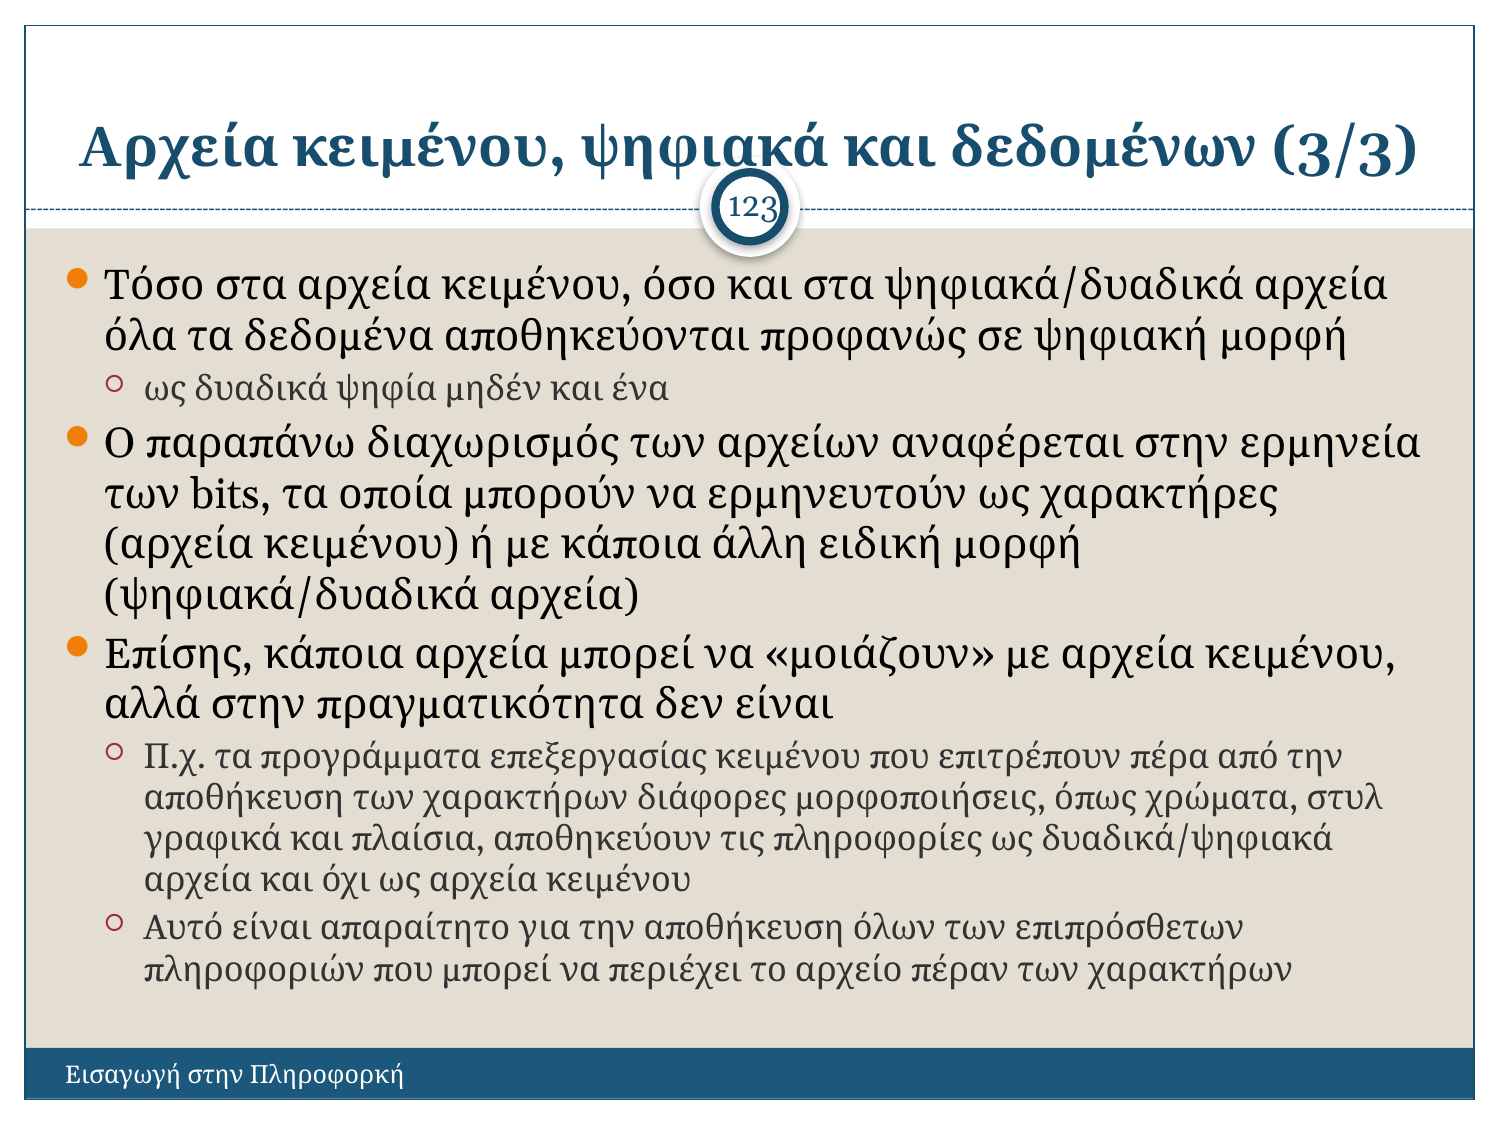

# Αρχεία κειμένου, ψηφιακά και δεδομένων (3/3)
123
Τόσο στα αρχεία κειμένου, όσο και στα ψηφιακά/δυαδικά αρχεία όλα τα δεδομένα αποθηκεύονται προφανώς σε ψηφιακή μορφή
ως δυαδικά ψηφία μηδέν και ένα
Ο παραπάνω διαχωρισμός των αρχείων αναφέρεται στην ερμηνεία των bits, τα οποία μπορούν να ερμηνευτούν ως χαρακτήρες (αρχεία κειμένου) ή με κάποια άλλη ειδική μορφή (ψηφιακά/δυαδικά αρχεία)
Επίσης, κάποια αρχεία μπορεί να «μοιάζουν» με αρχεία κειμένου, αλλά στην πραγματικότητα δεν είναι
Π.χ. τα προγράμματα επεξεργασίας κειμένου που επιτρέπουν πέρα από την αποθήκευση των χαρακτήρων διάφορες μορφοποιήσεις, όπως χρώματα, στυλ γραφικά και πλαίσια, αποθηκεύουν τις πληροφορίες ως δυαδικά/ψηφιακά αρχεία και όχι ως αρχεία κειμένου
Αυτό είναι απαραίτητο για την αποθήκευση όλων των επιπρόσθετων πληροφοριών που μπορεί να περιέχει το αρχείο πέραν των χαρακτήρων

Εισαγωγή στην Πληροφορκή